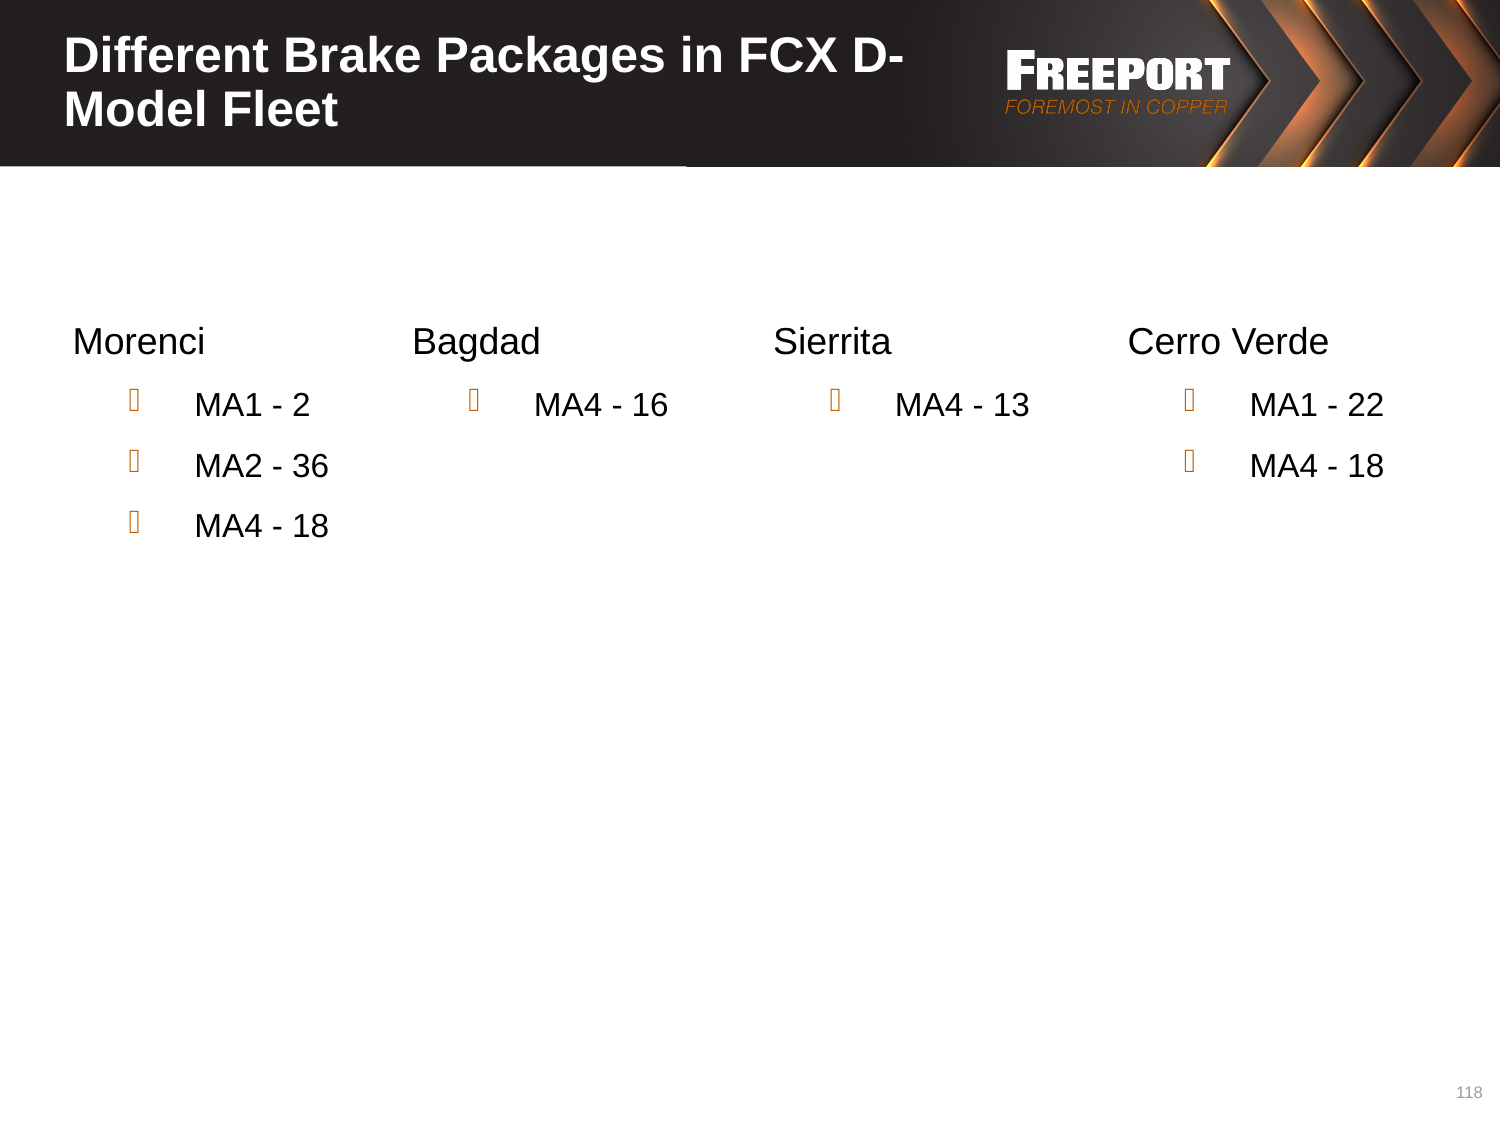

# Different Brake Packages in FCX D-Model Fleet
Morenci
MA1 - 2
MA2 - 36
MA4 - 18
Sierrita
MA4 - 13
Bagdad
MA4 - 16

Cerro Verde
MA1 - 22
MA4 - 18

118